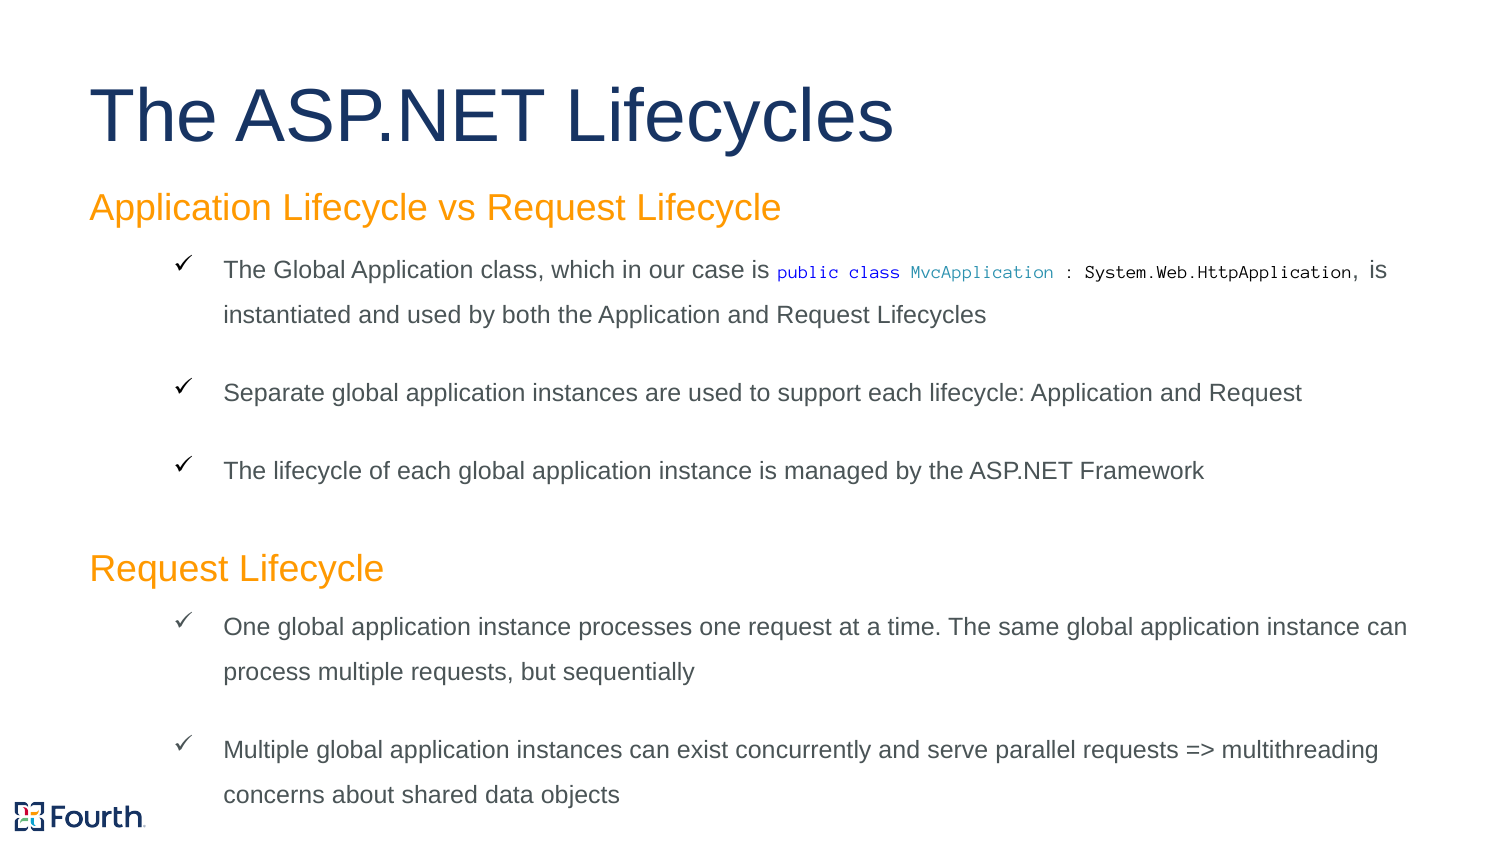

# The ASP.NET Lifecycles
Application Lifecycle vs Request Lifecycle
The Global Application class, which in our case is public class MvcApplication : System.Web.HttpApplication, is instantiated and used by both the Application and Request Lifecycles
Separate global application instances are used to support each lifecycle: Application and Request
The lifecycle of each global application instance is managed by the ASP.NET Framework
Request Lifecycle
One global application instance processes one request at a time. The same global application instance can process multiple requests, but sequentially
Multiple global application instances can exist concurrently and serve parallel requests => multithreading concerns about shared data objects